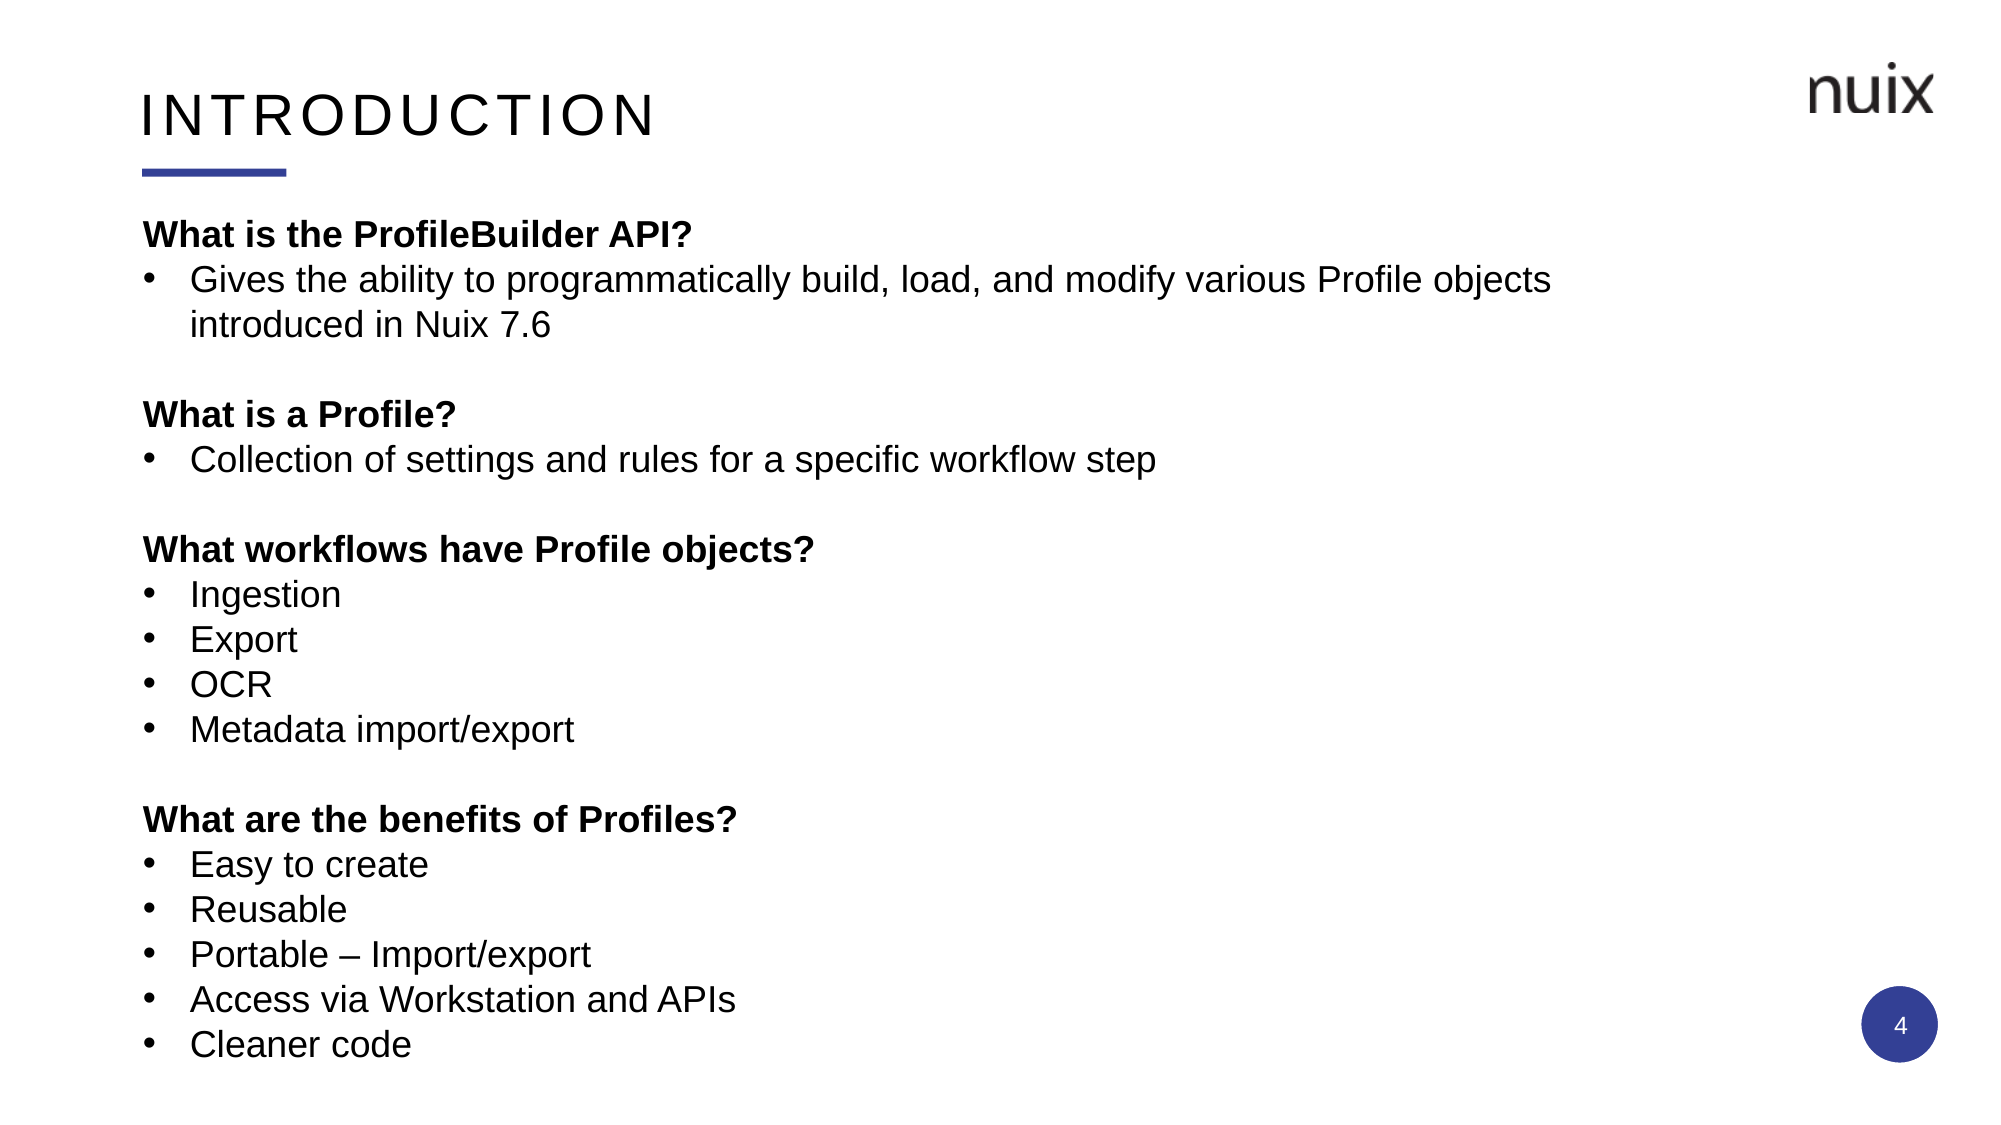

# INTRODUCTION
What is the ProfileBuilder API?
Gives the ability to programmatically build, load, and modify various Profile objects introduced in Nuix 7.6

What is a Profile?
Collection of settings and rules for a specific workflow step

What workflows have Profile objects?
Ingestion
Export
OCR
Metadata import/export

What are the benefits of Profiles?
Easy to create
Reusable
Portable – Import/export
Access via Workstation and APIs
Cleaner code